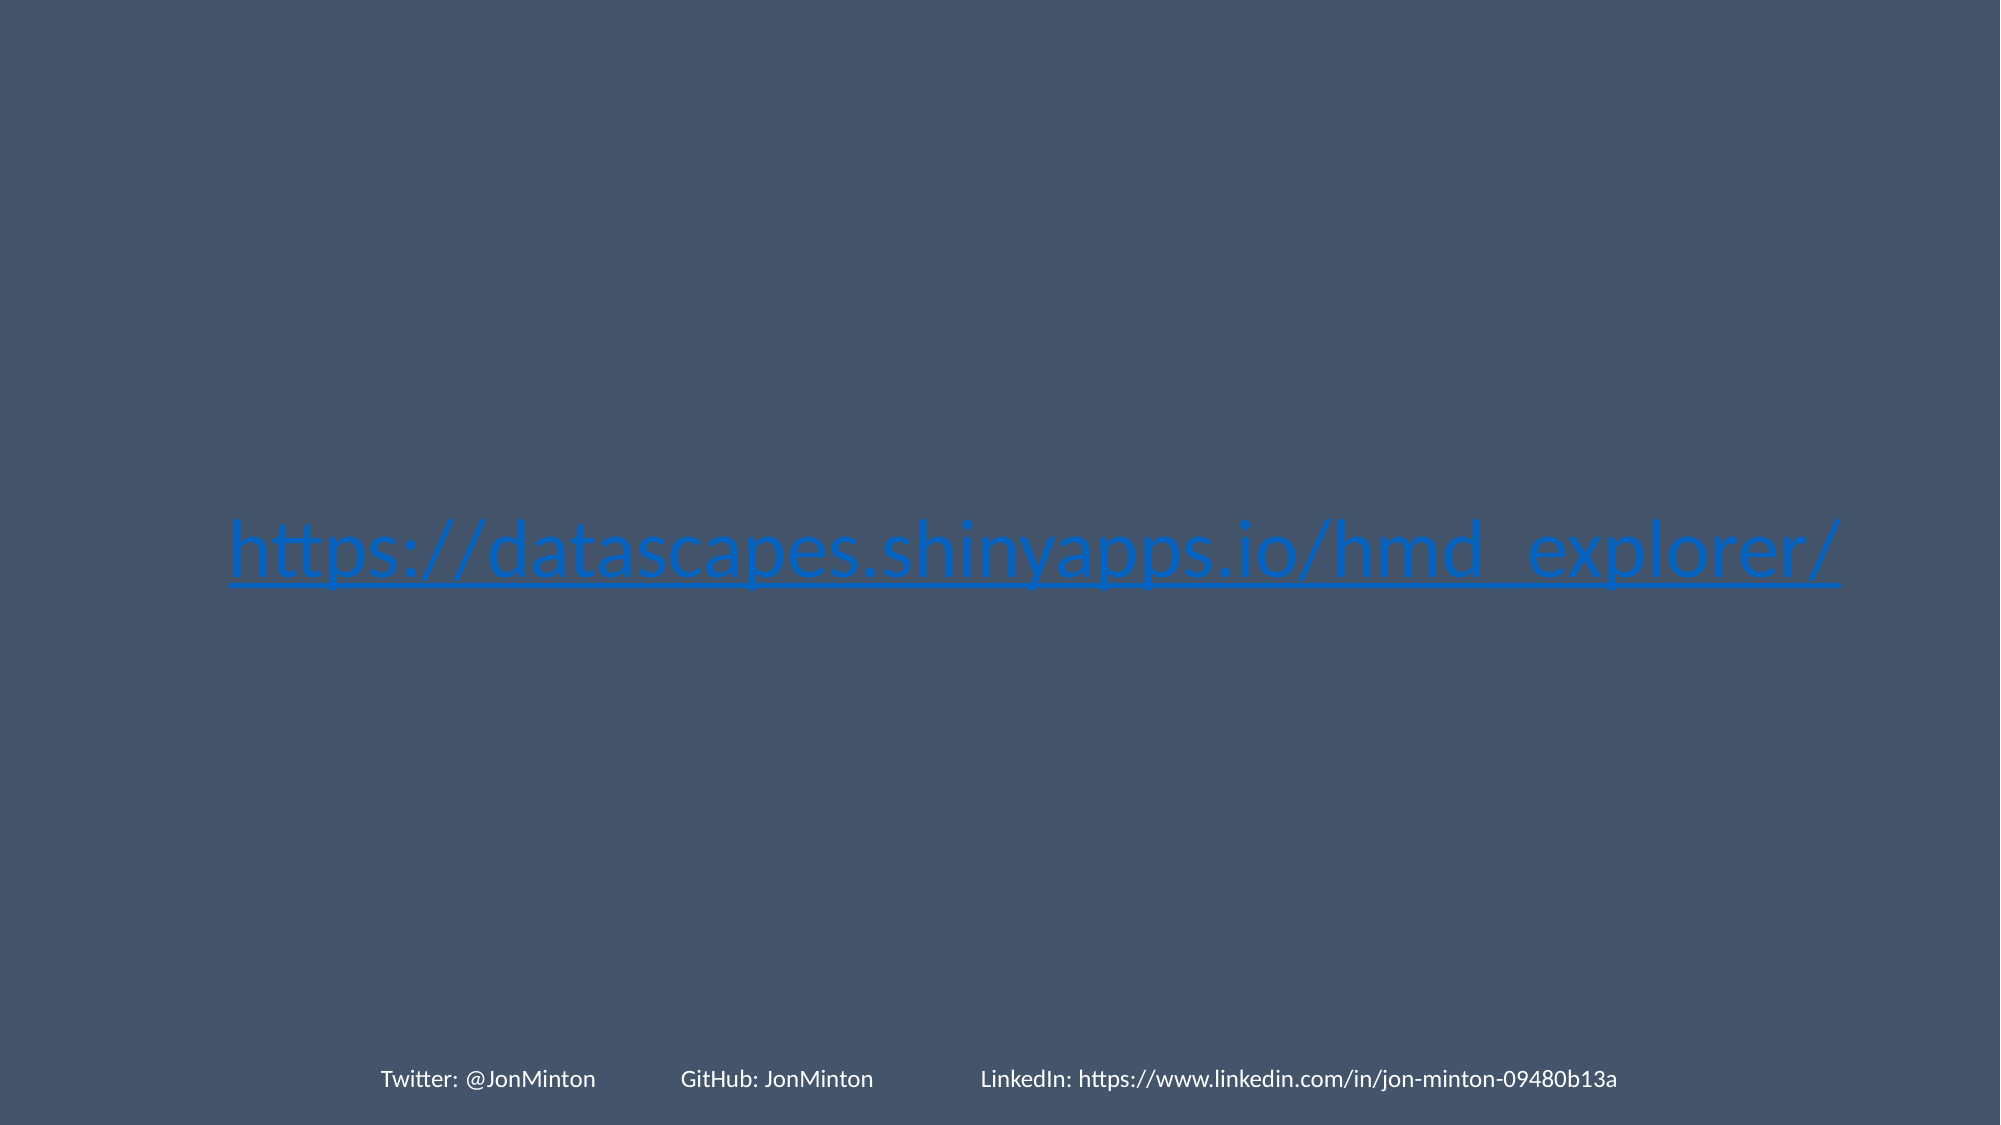

https://datascapes.shinyapps.io/hmd_explorer/
Twitter: @JonMinton 	GitHub: JonMinton 	LinkedIn: https://www.linkedin.com/in/jon-minton-09480b13a